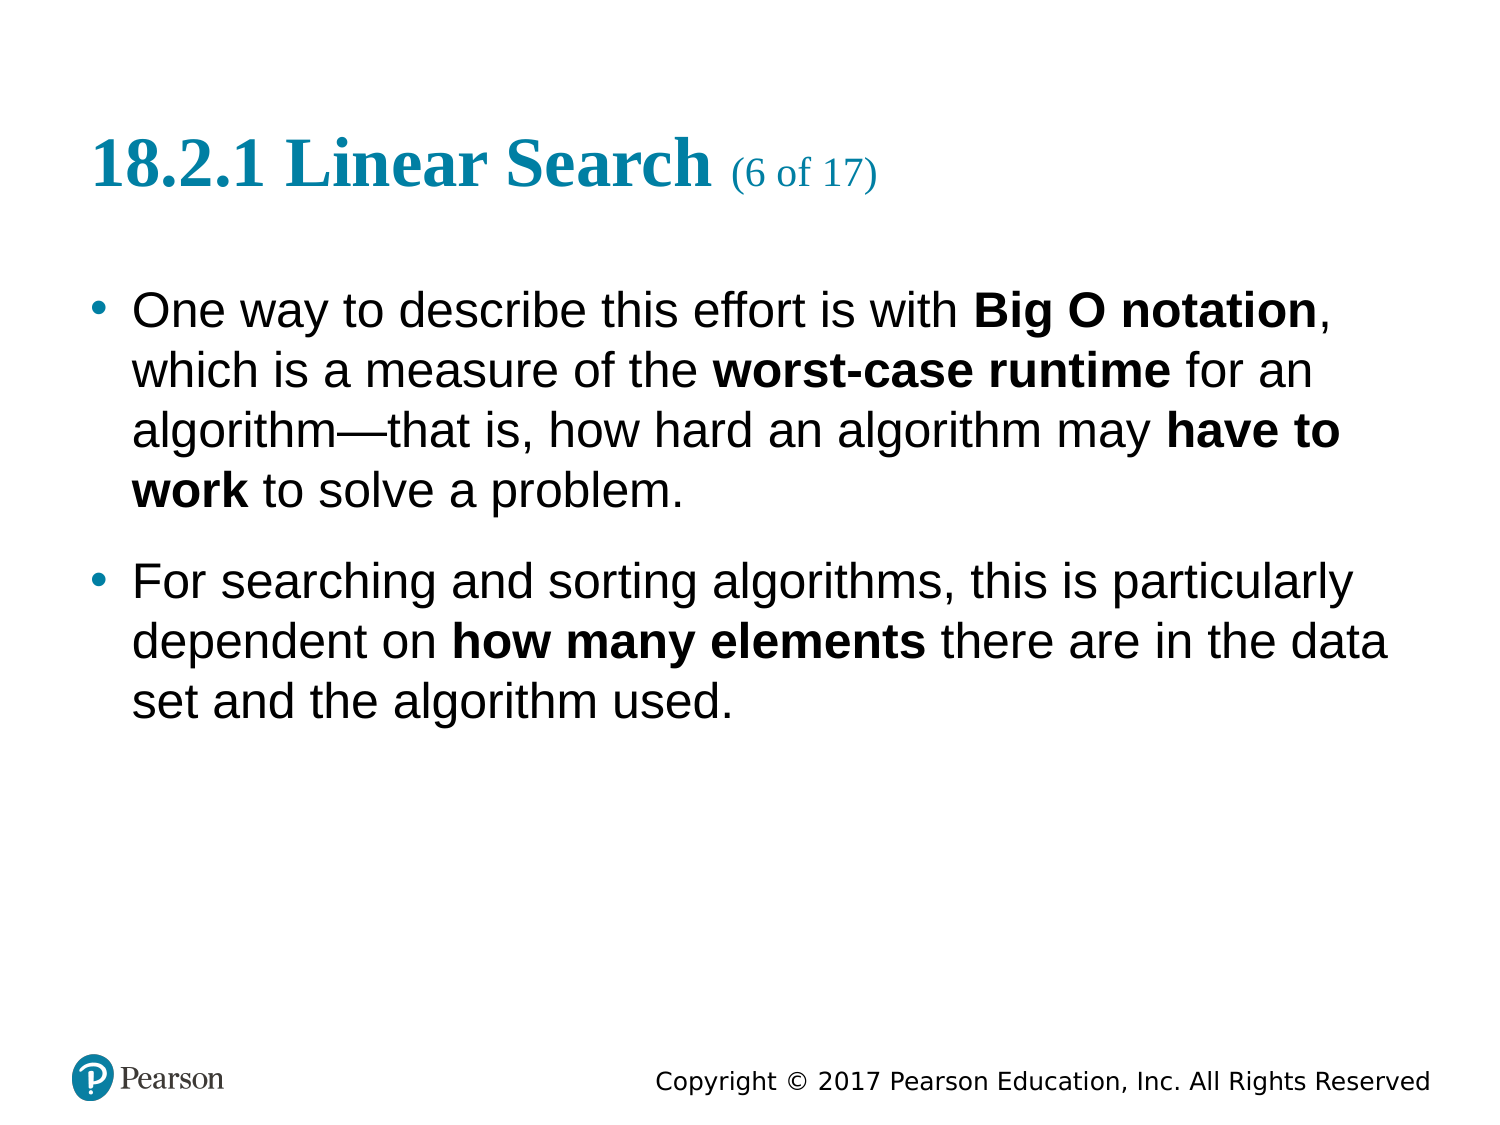

# 18.2.1 Linear Search (6 of 17)
One way to describe this effort is with Big O notation, which is a measure of the worst-case runtime for an algorithm—that is, how hard an algorithm may have to work to solve a problem.
For searching and sorting algorithms, this is particularly dependent on how many elements there are in the data set and the algorithm used.